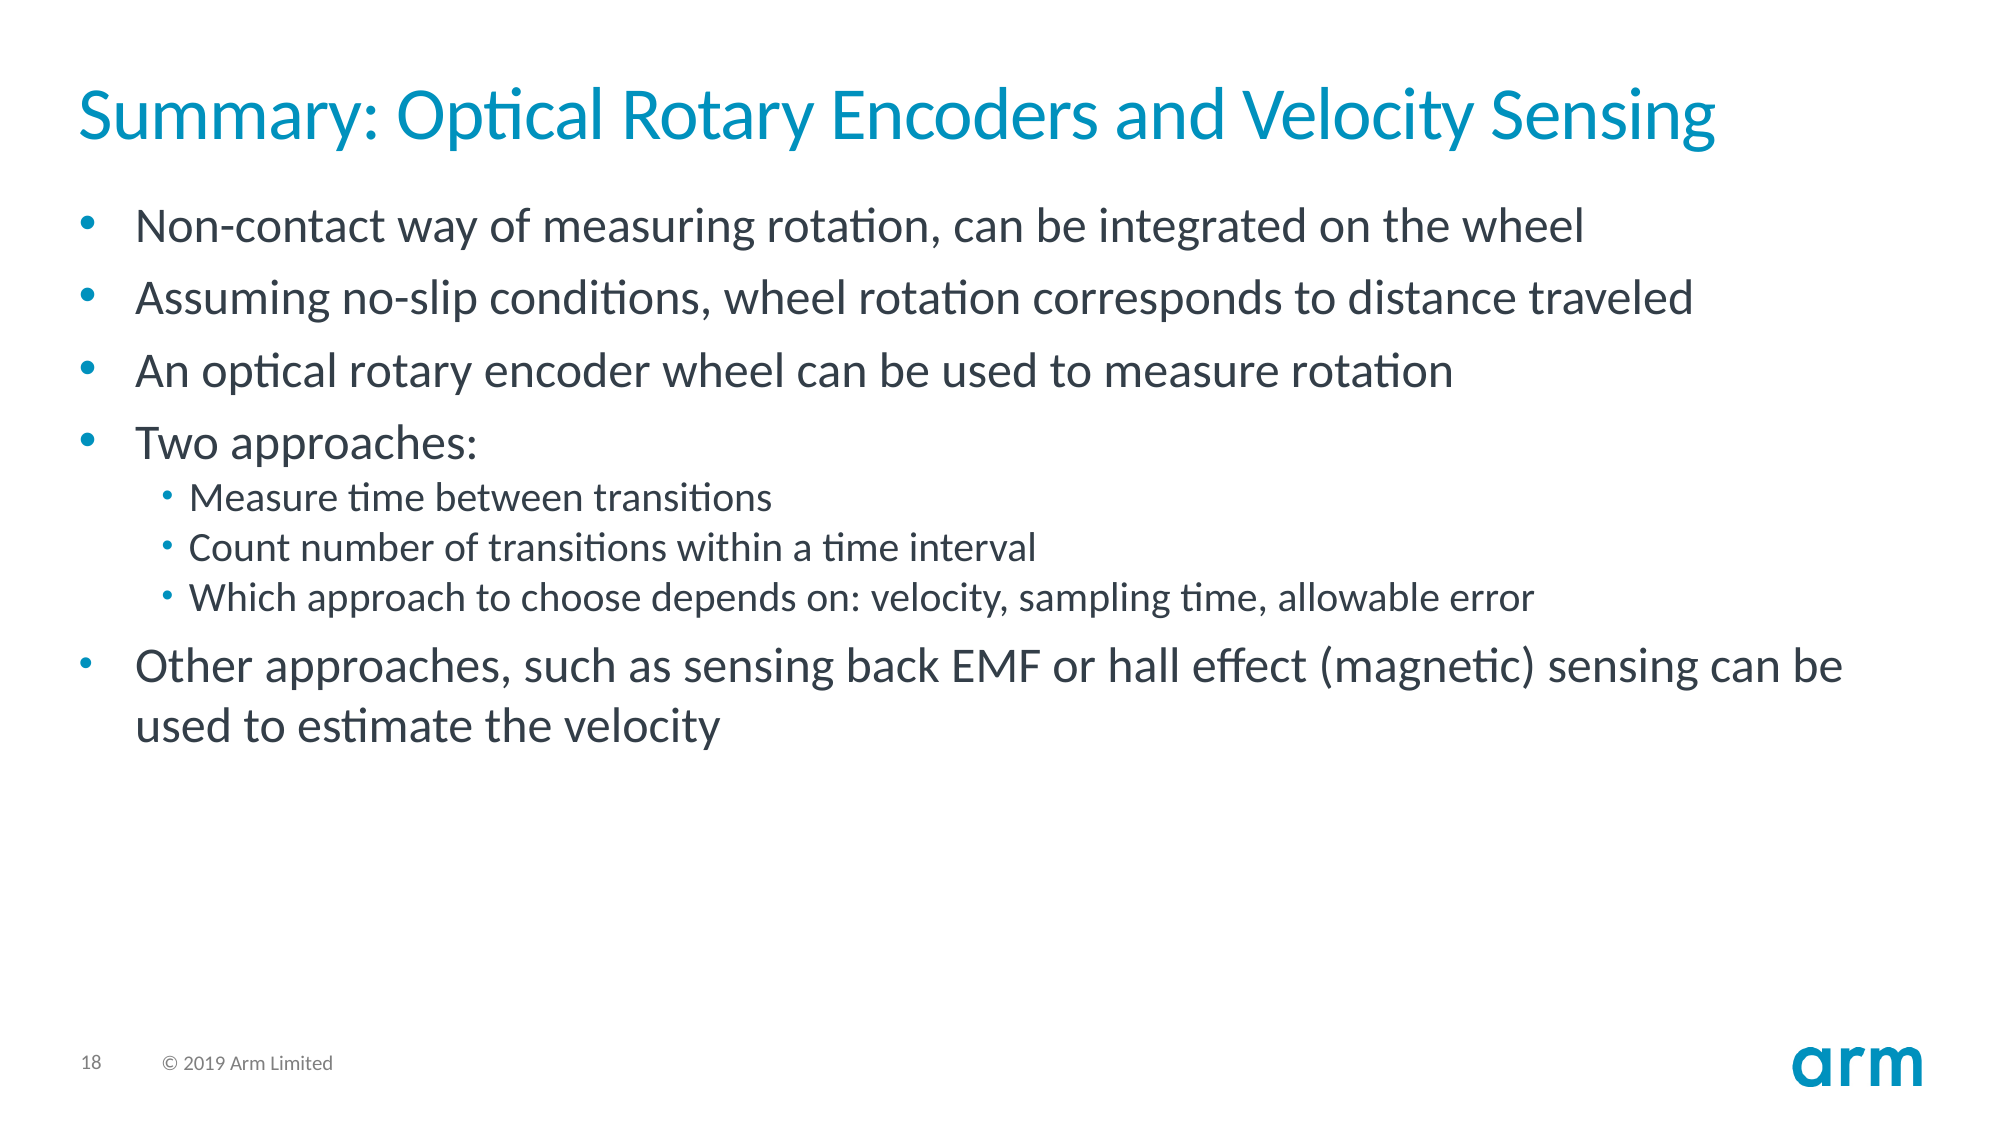

# Summary: Optical Rotary Encoders and Velocity Sensing
Non-contact way of measuring rotation, can be integrated on the wheel
Assuming no-slip conditions, wheel rotation corresponds to distance traveled
An optical rotary encoder wheel can be used to measure rotation
Two approaches:
Measure time between transitions
Count number of transitions within a time interval
Which approach to choose depends on: velocity, sampling time, allowable error
Other approaches, such as sensing back EMF or hall effect (magnetic) sensing can be used to estimate the velocity